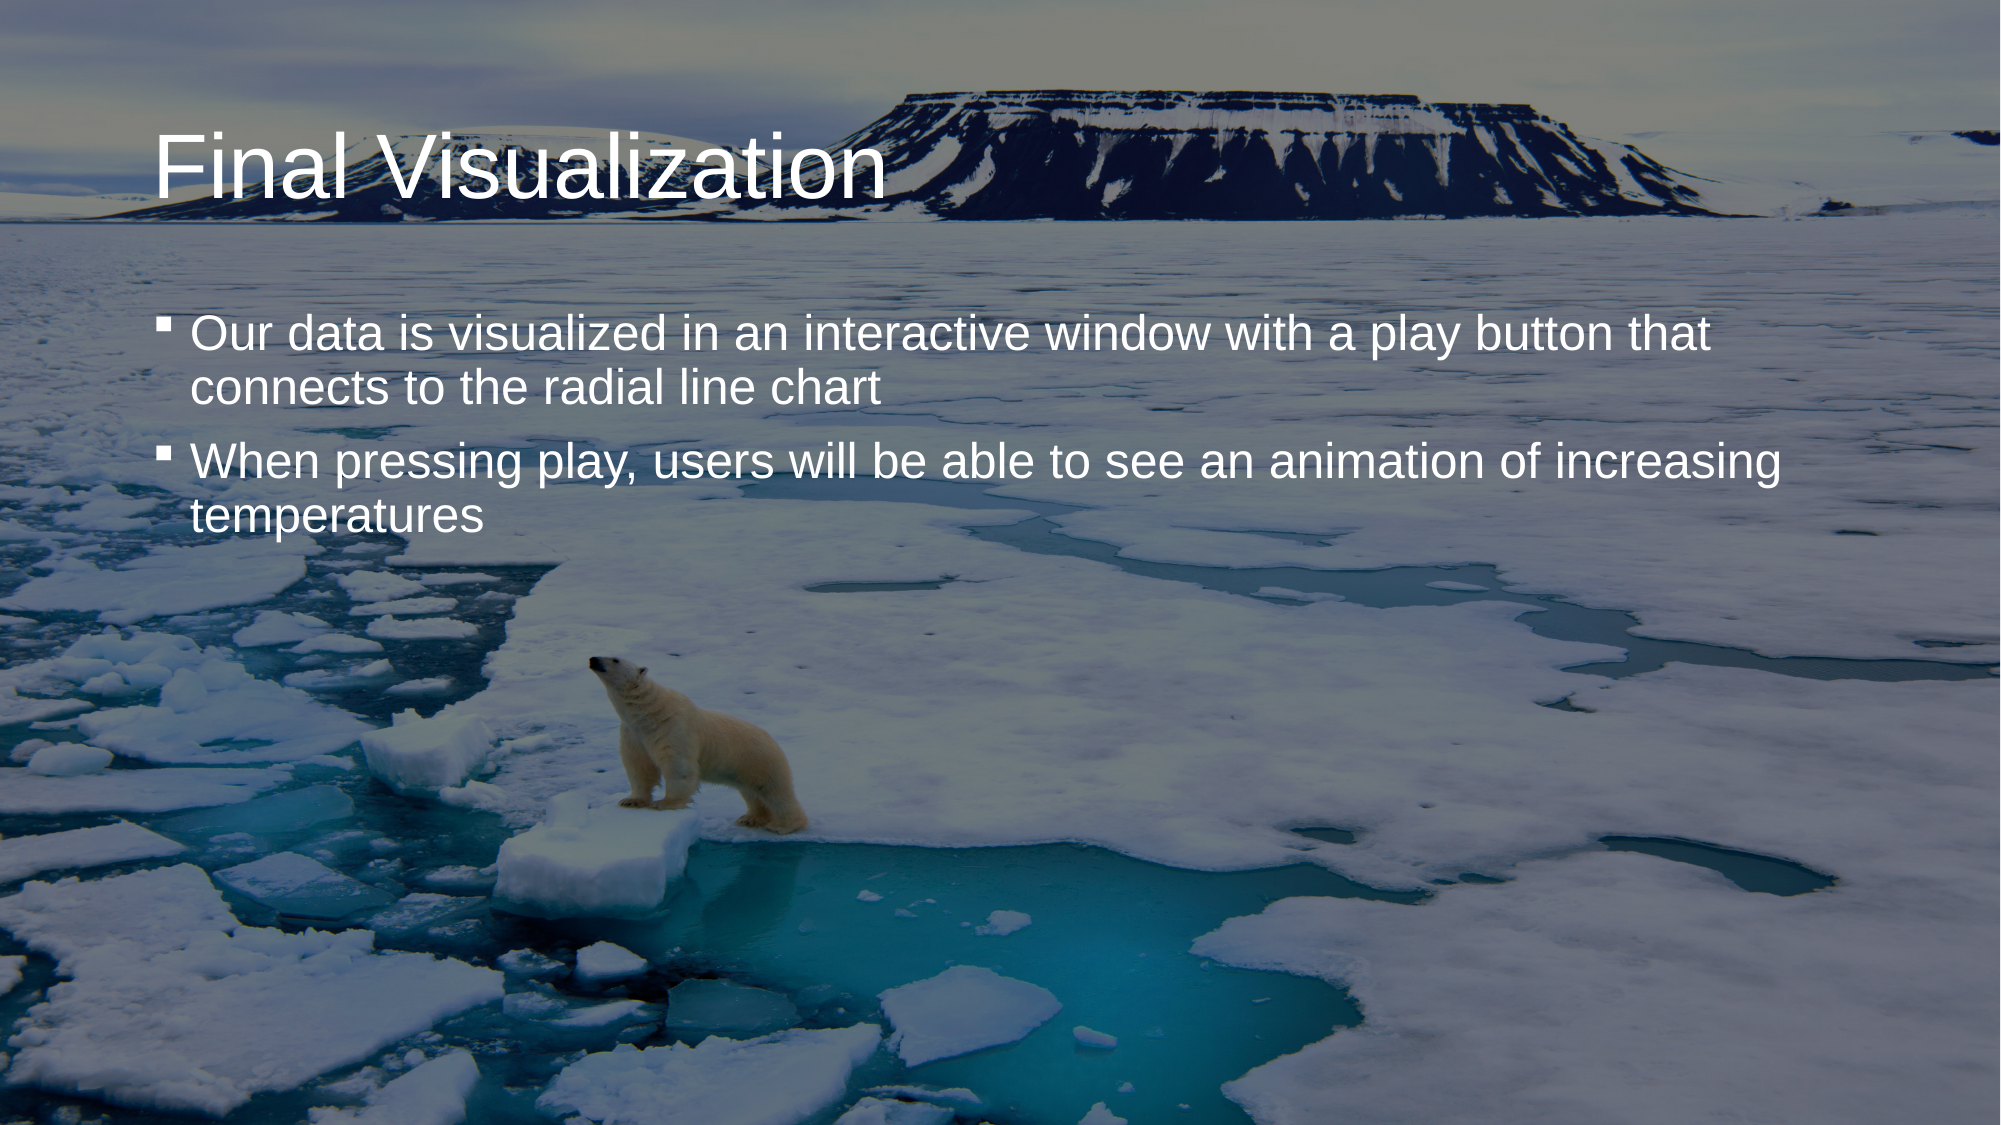

# Final Visualization
Our data is visualized in an interactive window with a play button that connects to the radial line chart
When pressing play, users will be able to see an animation of increasing temperatures